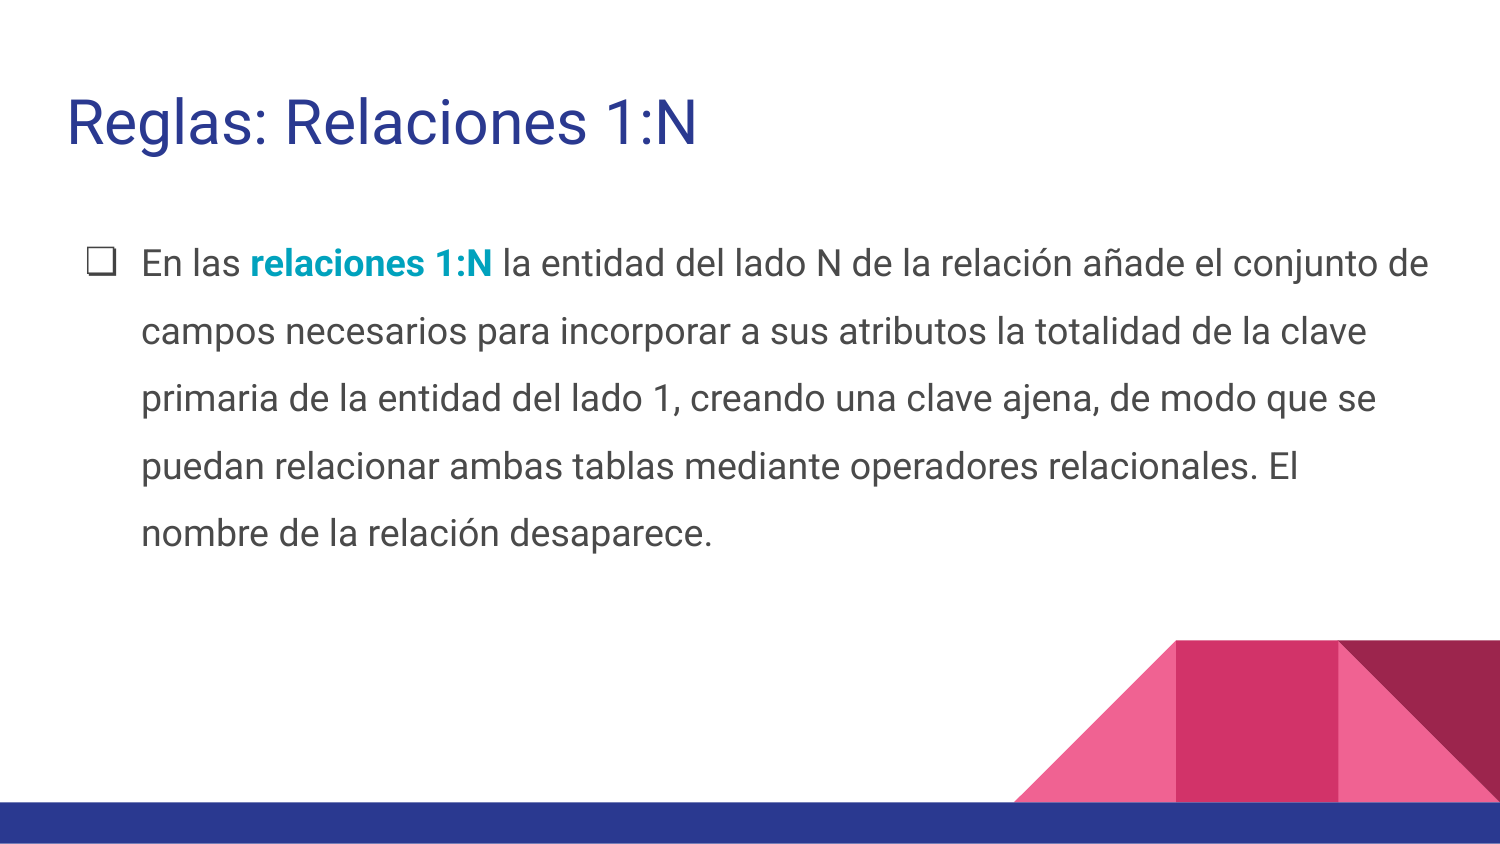

# Reglas: Relaciones 1:N

En las relaciones 1:N la entidad del lado N de la relación añade el conjunto de campos necesarios para incorporar a sus atributos la totalidad de la clave primaria de la entidad del lado 1, creando una clave ajena, de modo que se puedan relacionar ambas tablas mediante operadores relacionales. El nombre de la relación desaparece.